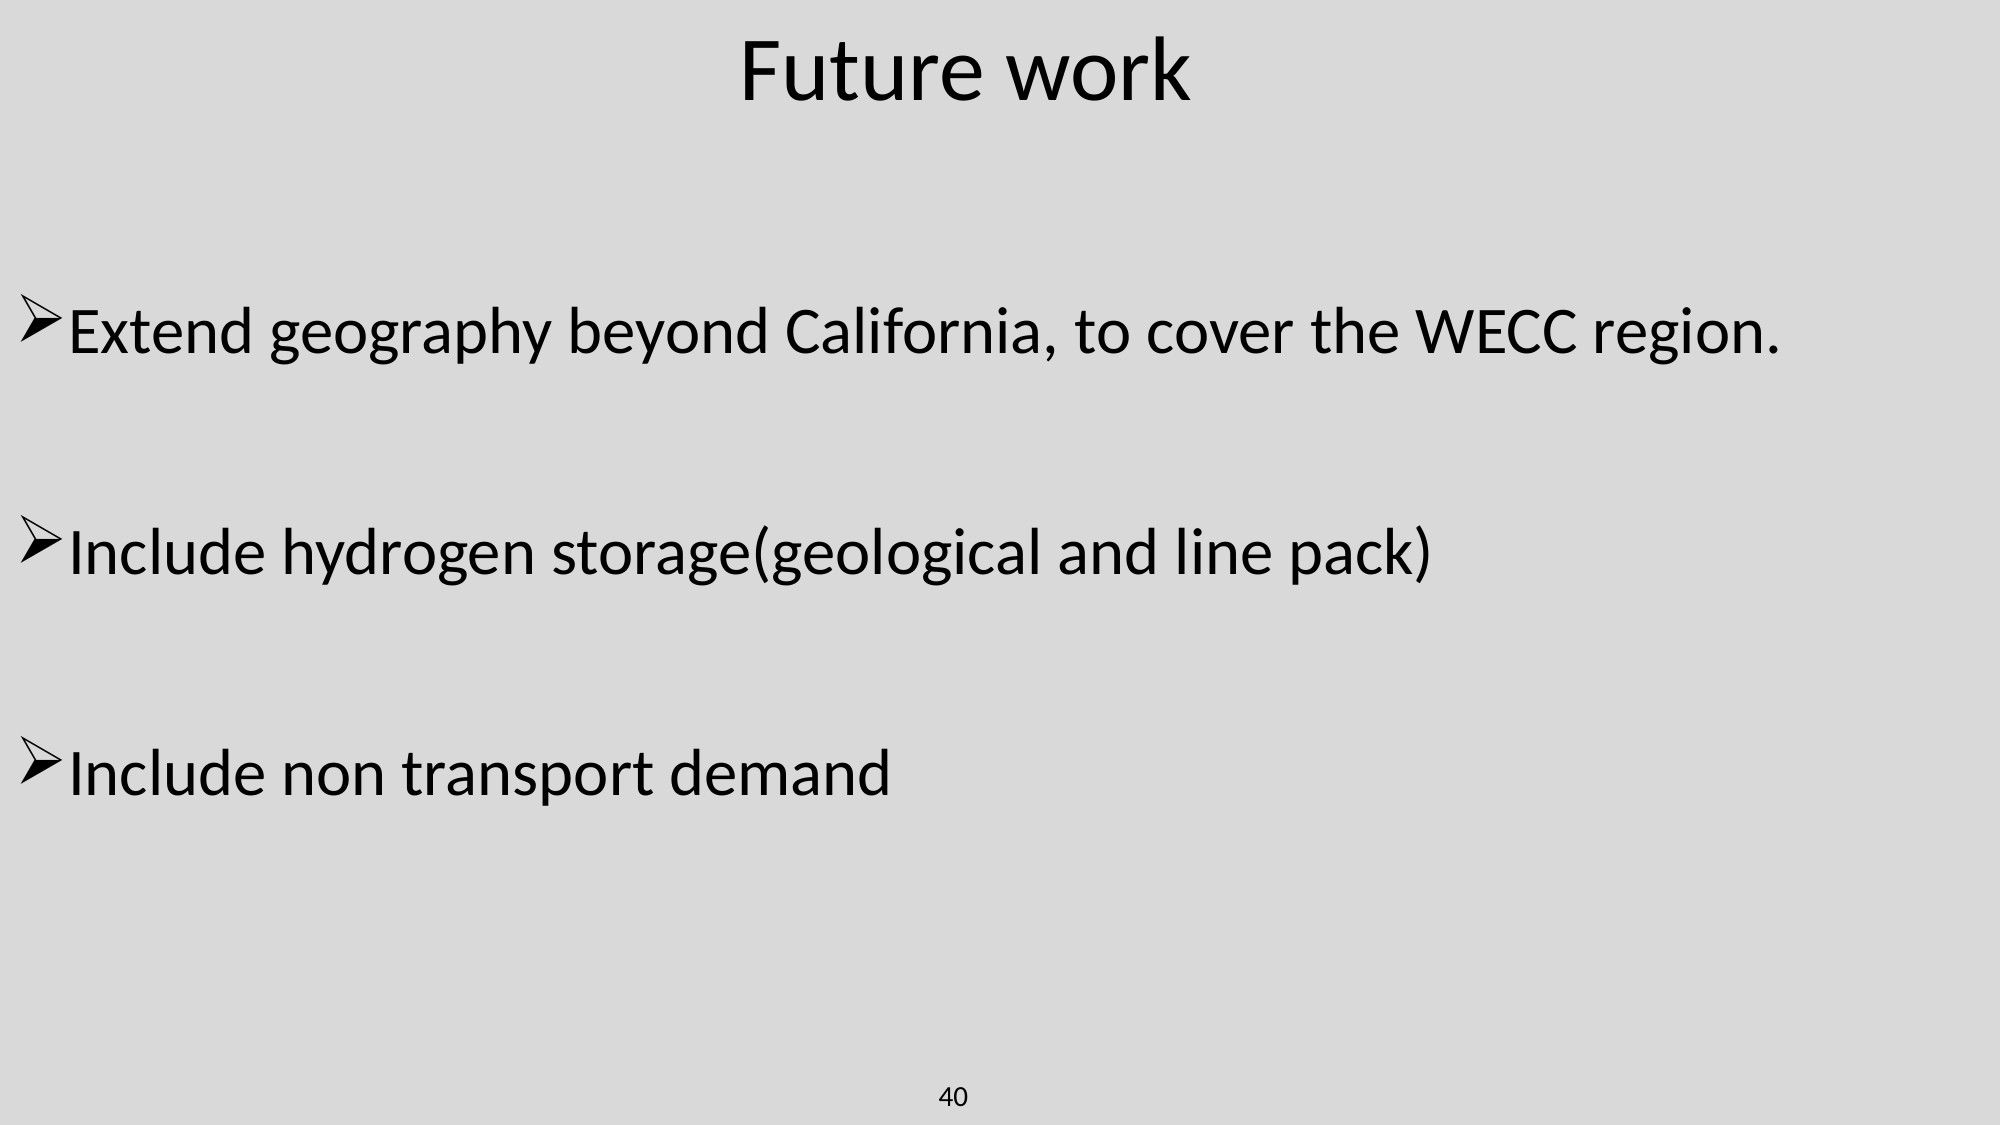

# Future work
Extend geography beyond California, to cover the WECC region.
Include hydrogen storage(geological and line pack)
Include non transport demand

40